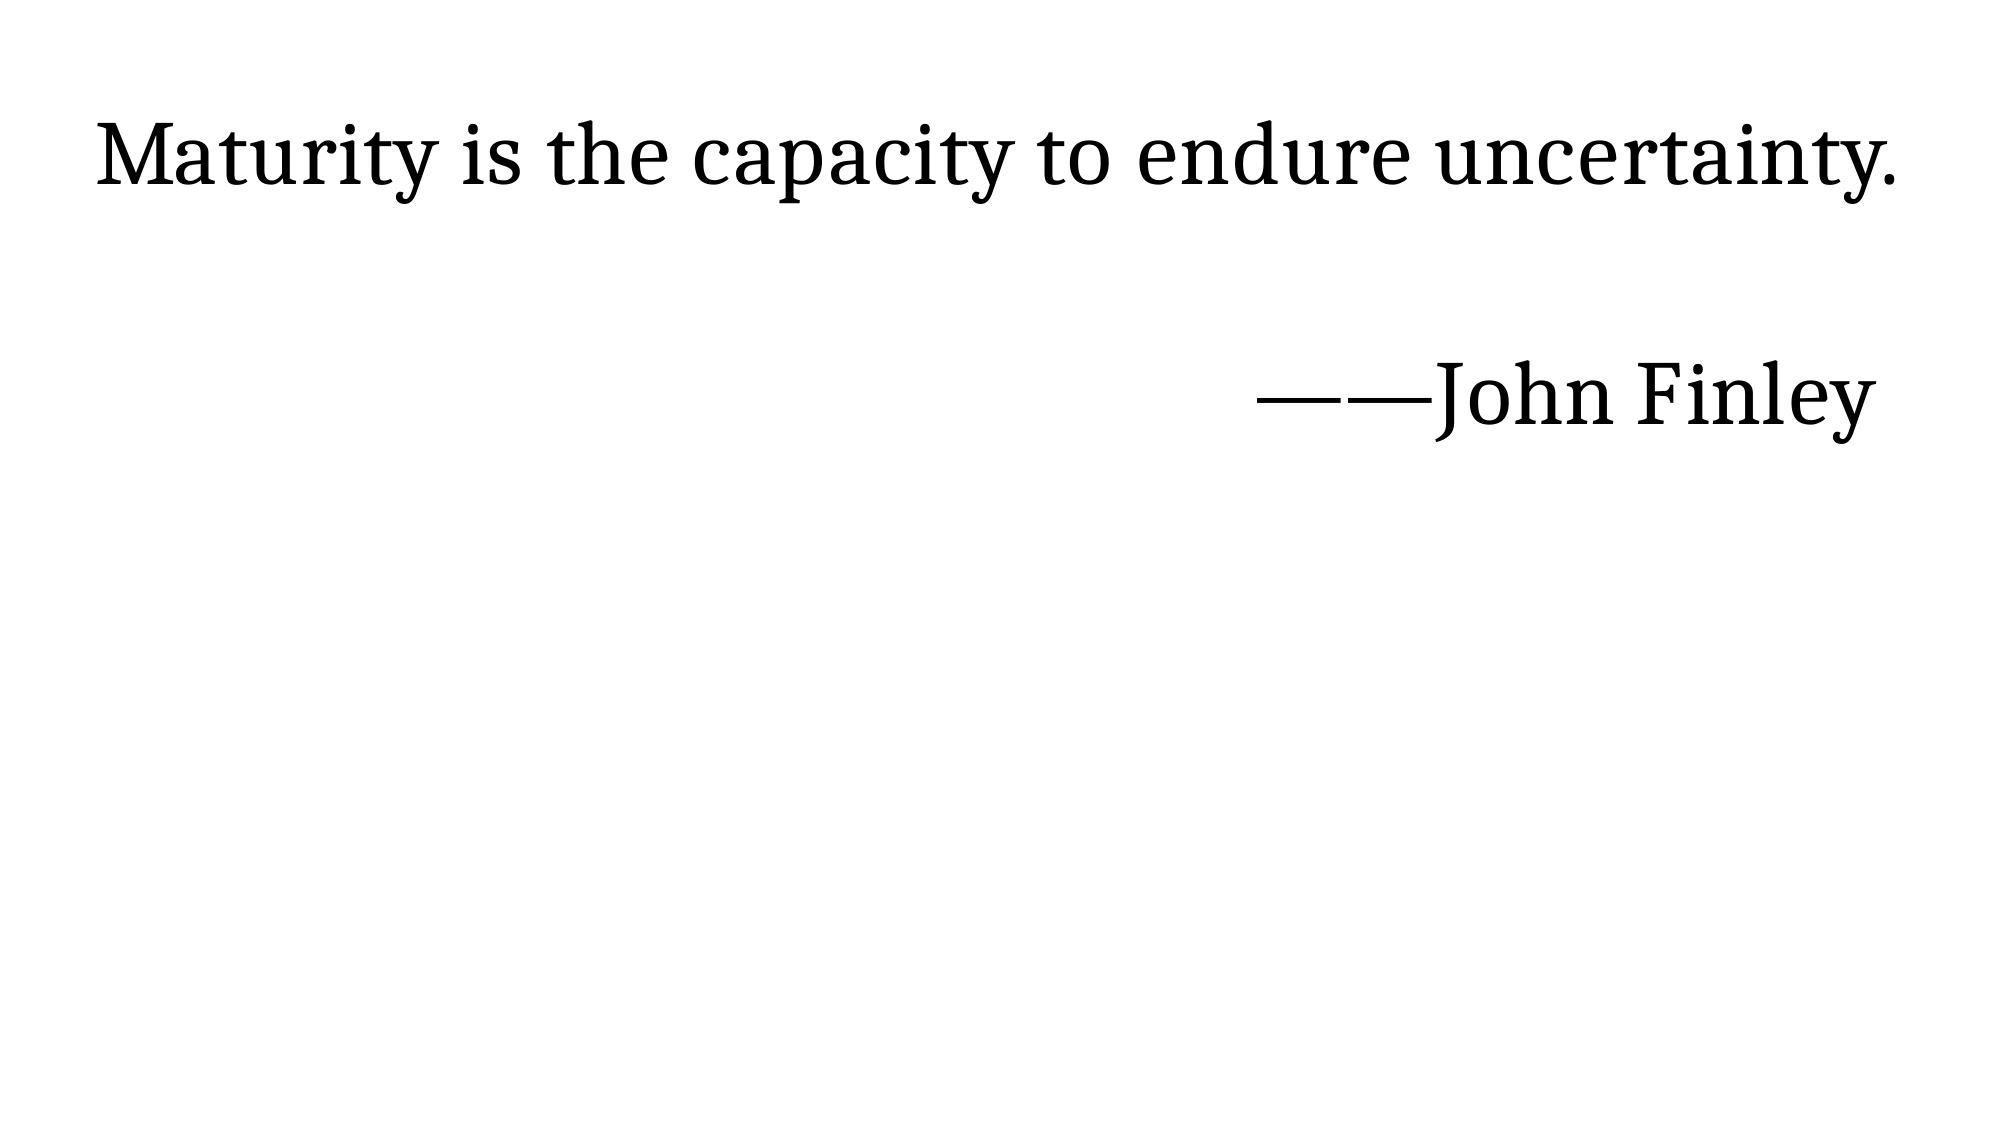

Maturity is the capacity to endure uncertainty.
——John Finley